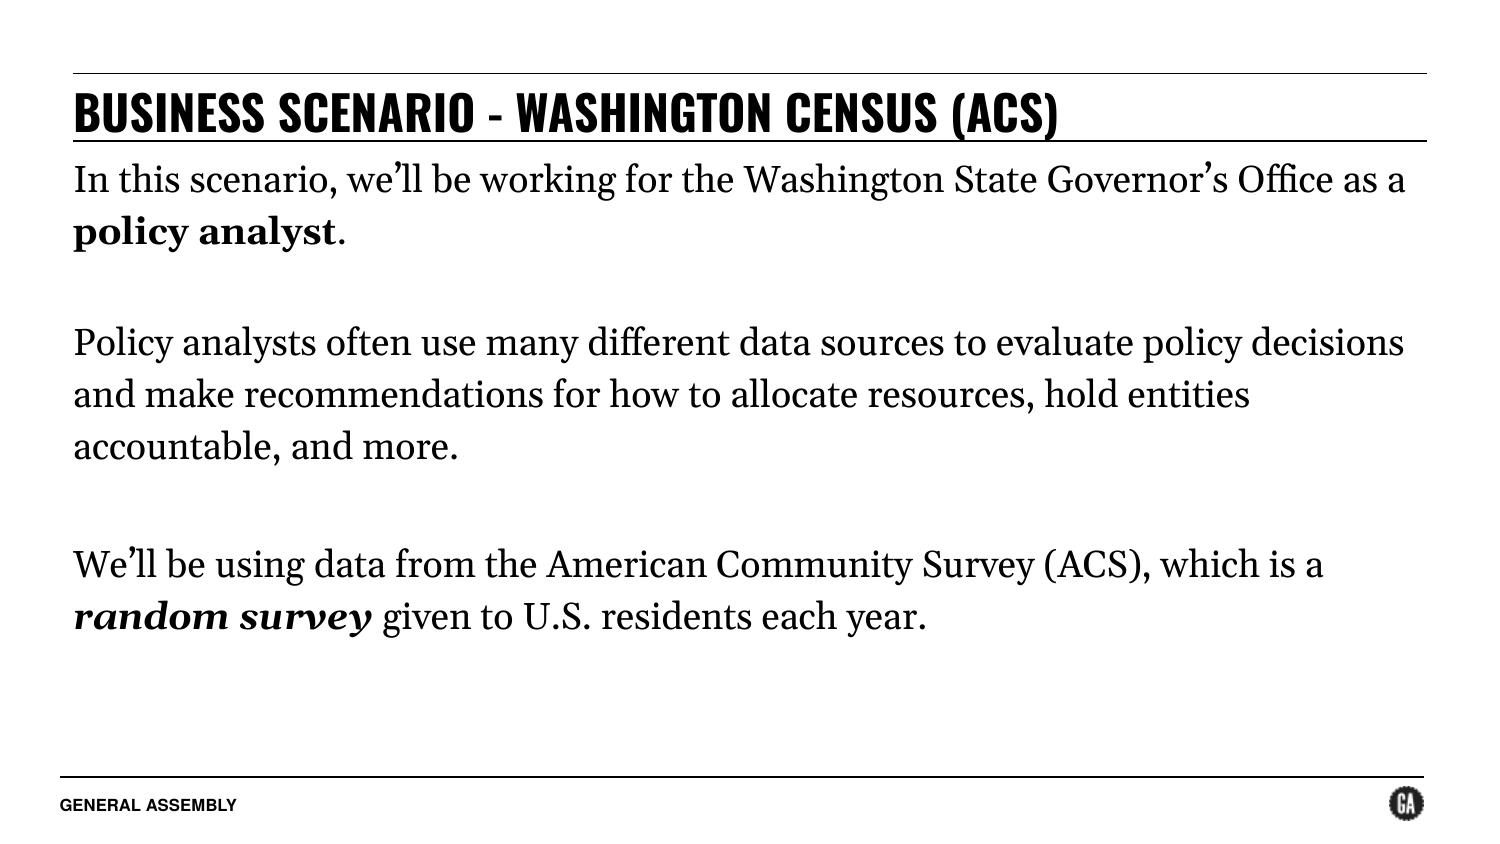

BUSINESS SCENARIO - WASHINGTON CENSUS (ACS)
In this scenario, we’ll be working for the Washington State Governor’s Office as a policy analyst.
Policy analysts often use many different data sources to evaluate policy decisions and make recommendations for how to allocate resources, hold entities accountable, and more.
We’ll be using data from the American Community Survey (ACS), which is a random survey given to U.S. residents each year.